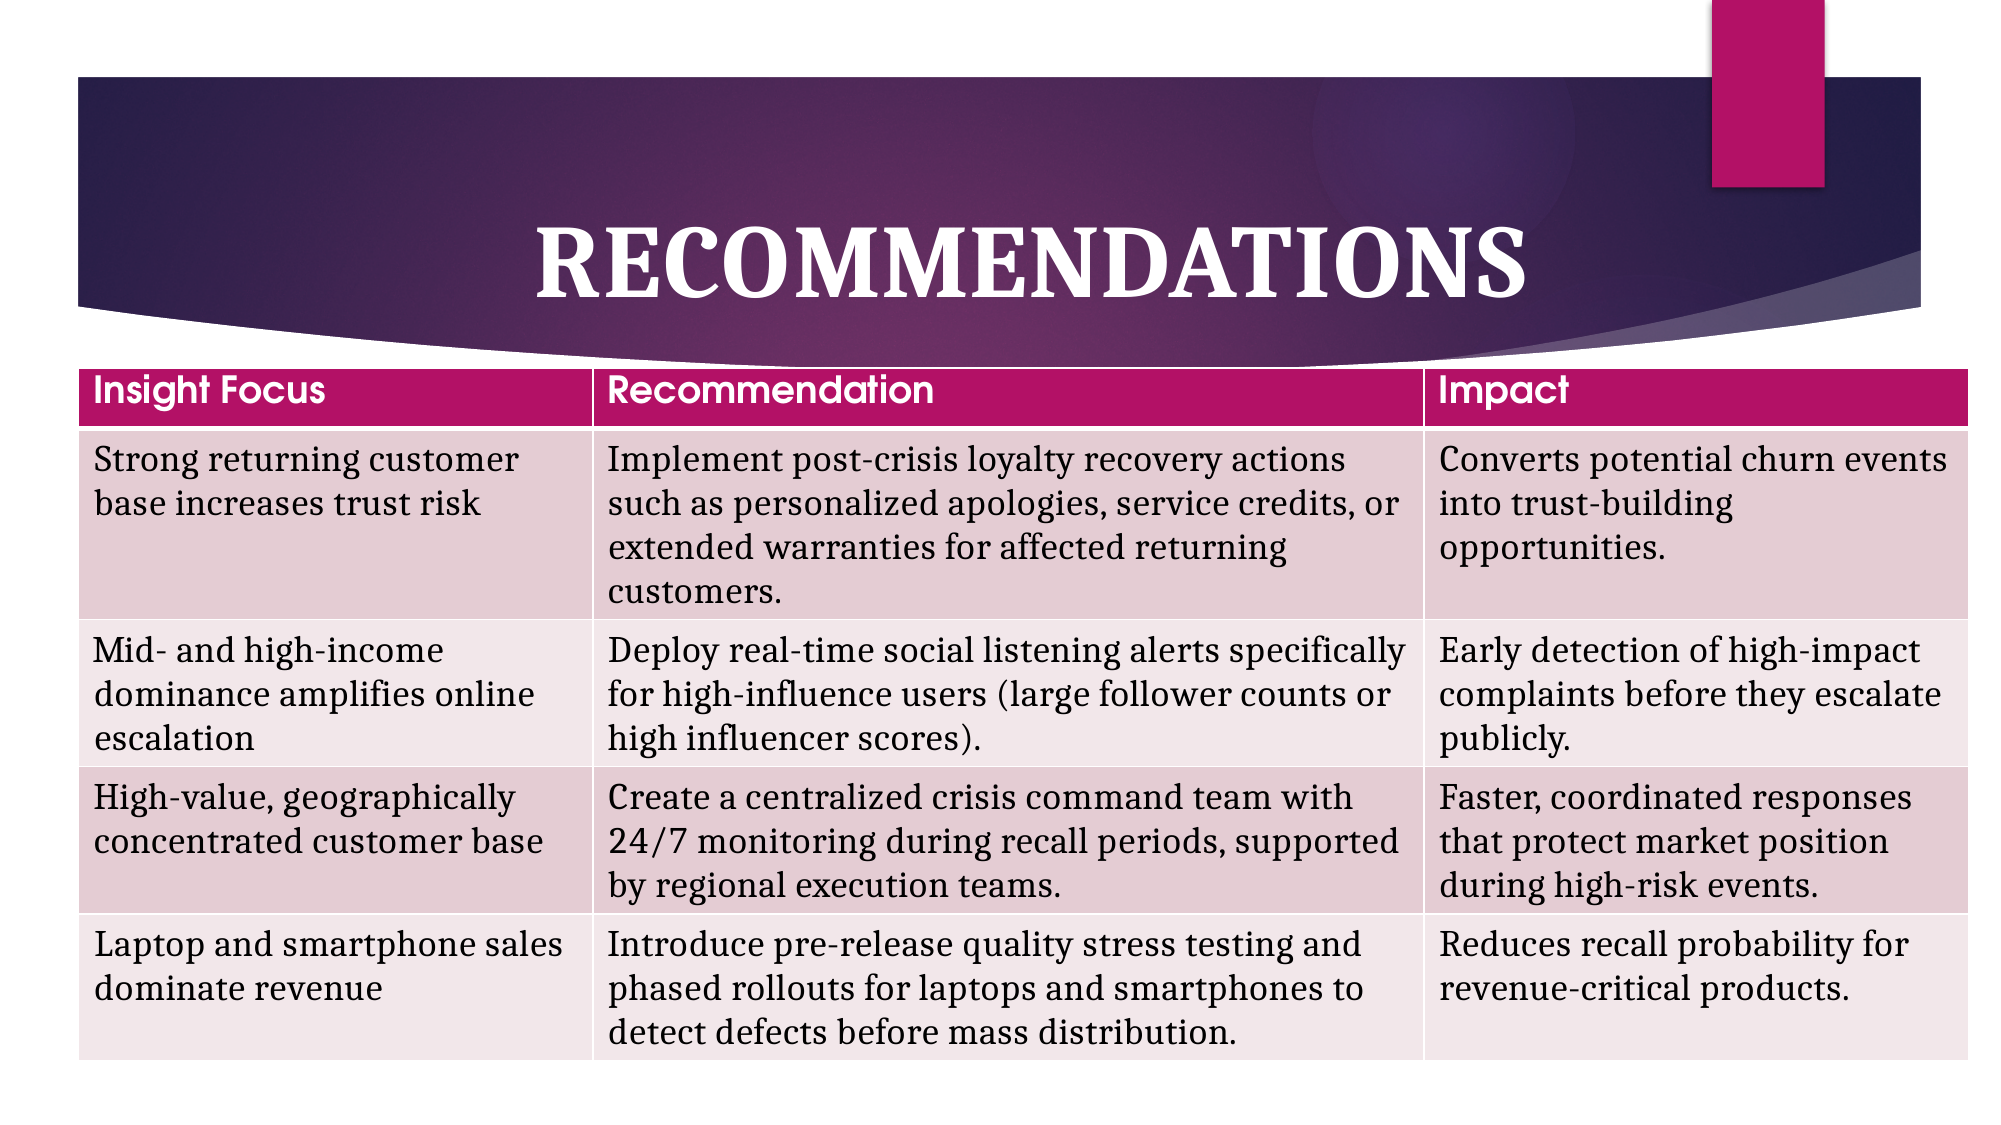

# RECOMMENDATIONS
| Insight Focus | Recommendation | Impact |
| --- | --- | --- |
| Strong returning customer base increases trust risk | Implement post-crisis loyalty recovery actions such as personalized apologies, service credits, or extended warranties for affected returning customers. | Converts potential churn events into trust-building opportunities. |
| Mid- and high-income dominance amplifies online escalation | Deploy real-time social listening alerts specifically for high-influence users (large follower counts or high influencer scores). | Early detection of high-impact complaints before they escalate publicly. |
| High-value, geographically concentrated customer base | Create a centralized crisis command team with 24/7 monitoring during recall periods, supported by regional execution teams. | Faster, coordinated responses that protect market position during high-risk events. |
| Laptop and smartphone sales dominate revenue | Introduce pre-release quality stress testing and phased rollouts for laptops and smartphones to detect defects before mass distribution. | Reduces recall probability for revenue-critical products. |